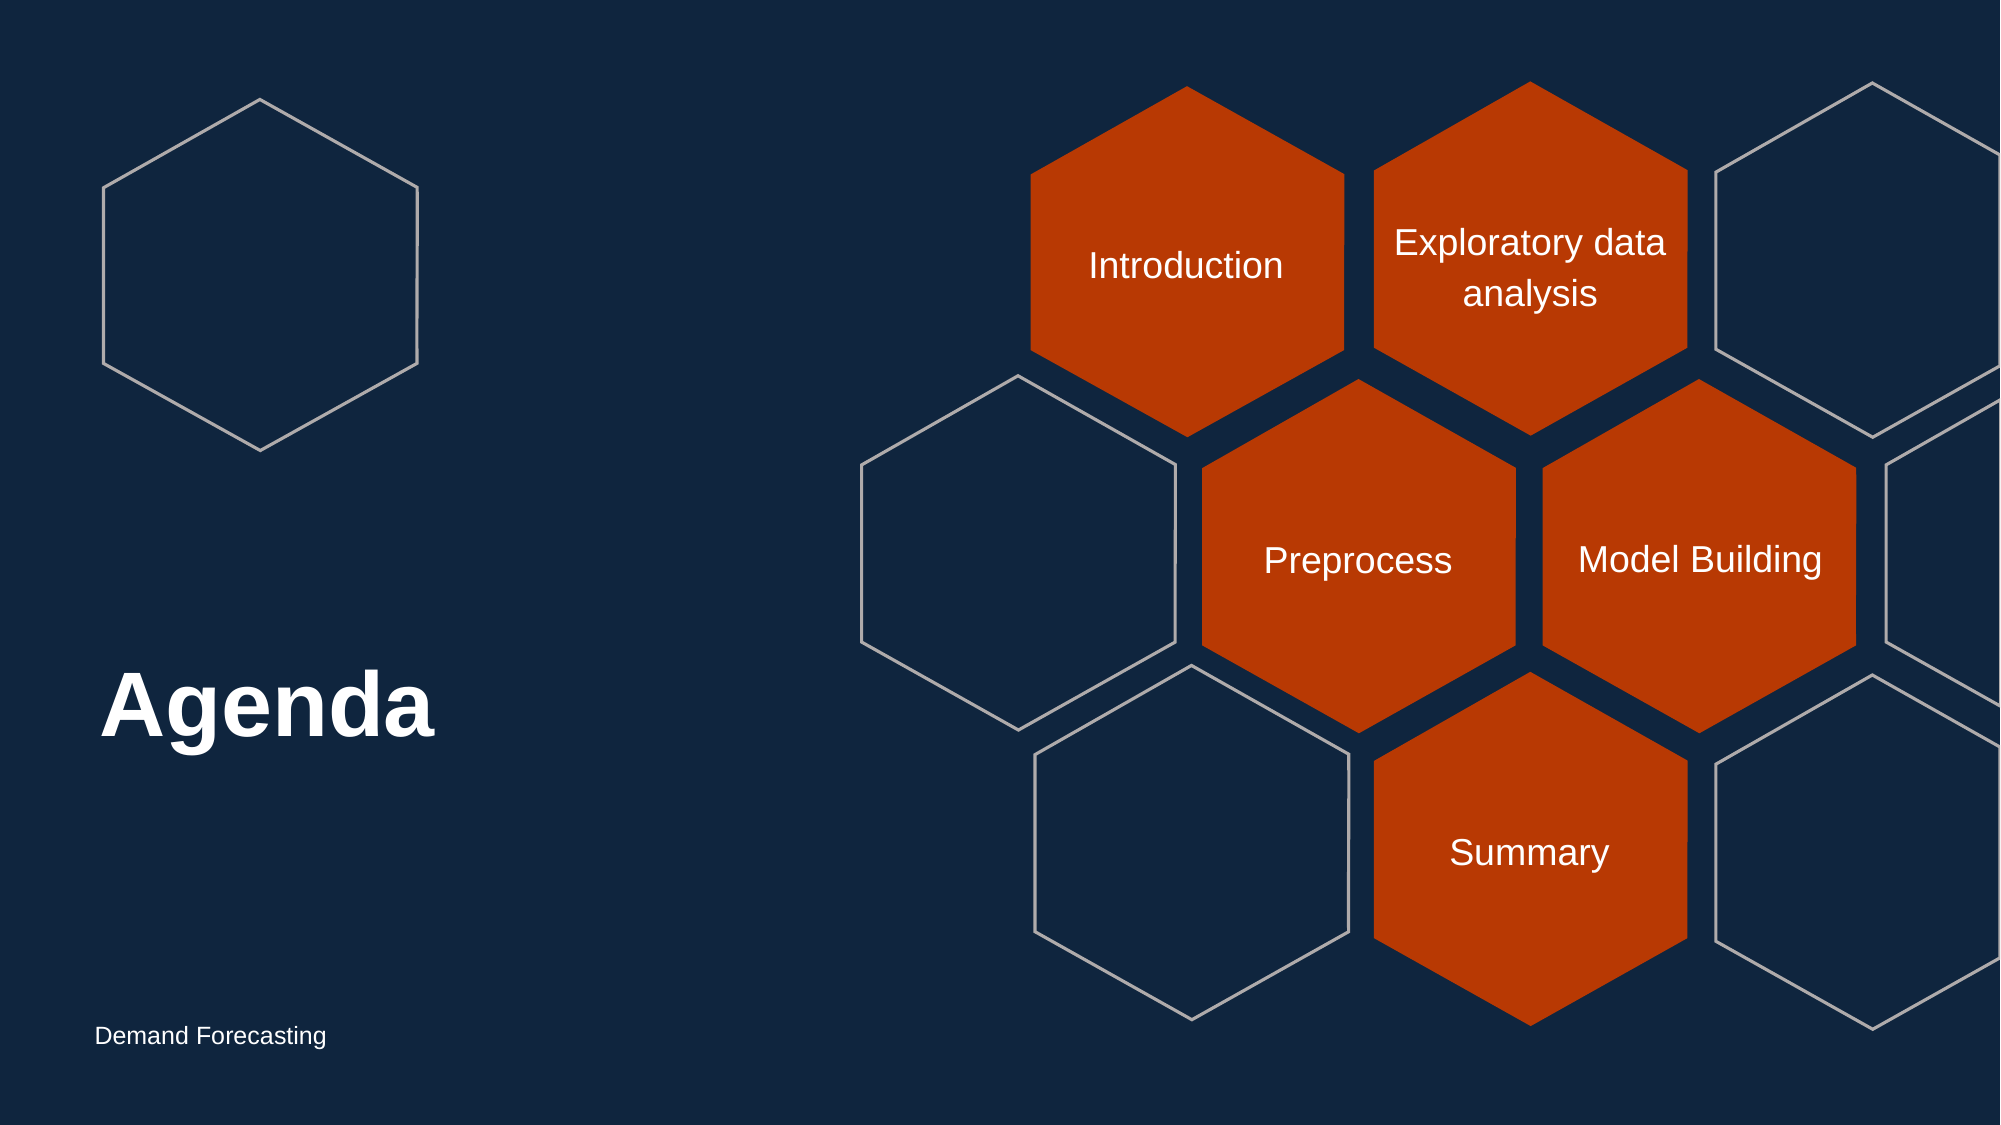

Introduction
Exploratory data analysis
Model Building
Preprocess
# Agenda
Summary
Demand Forecasting